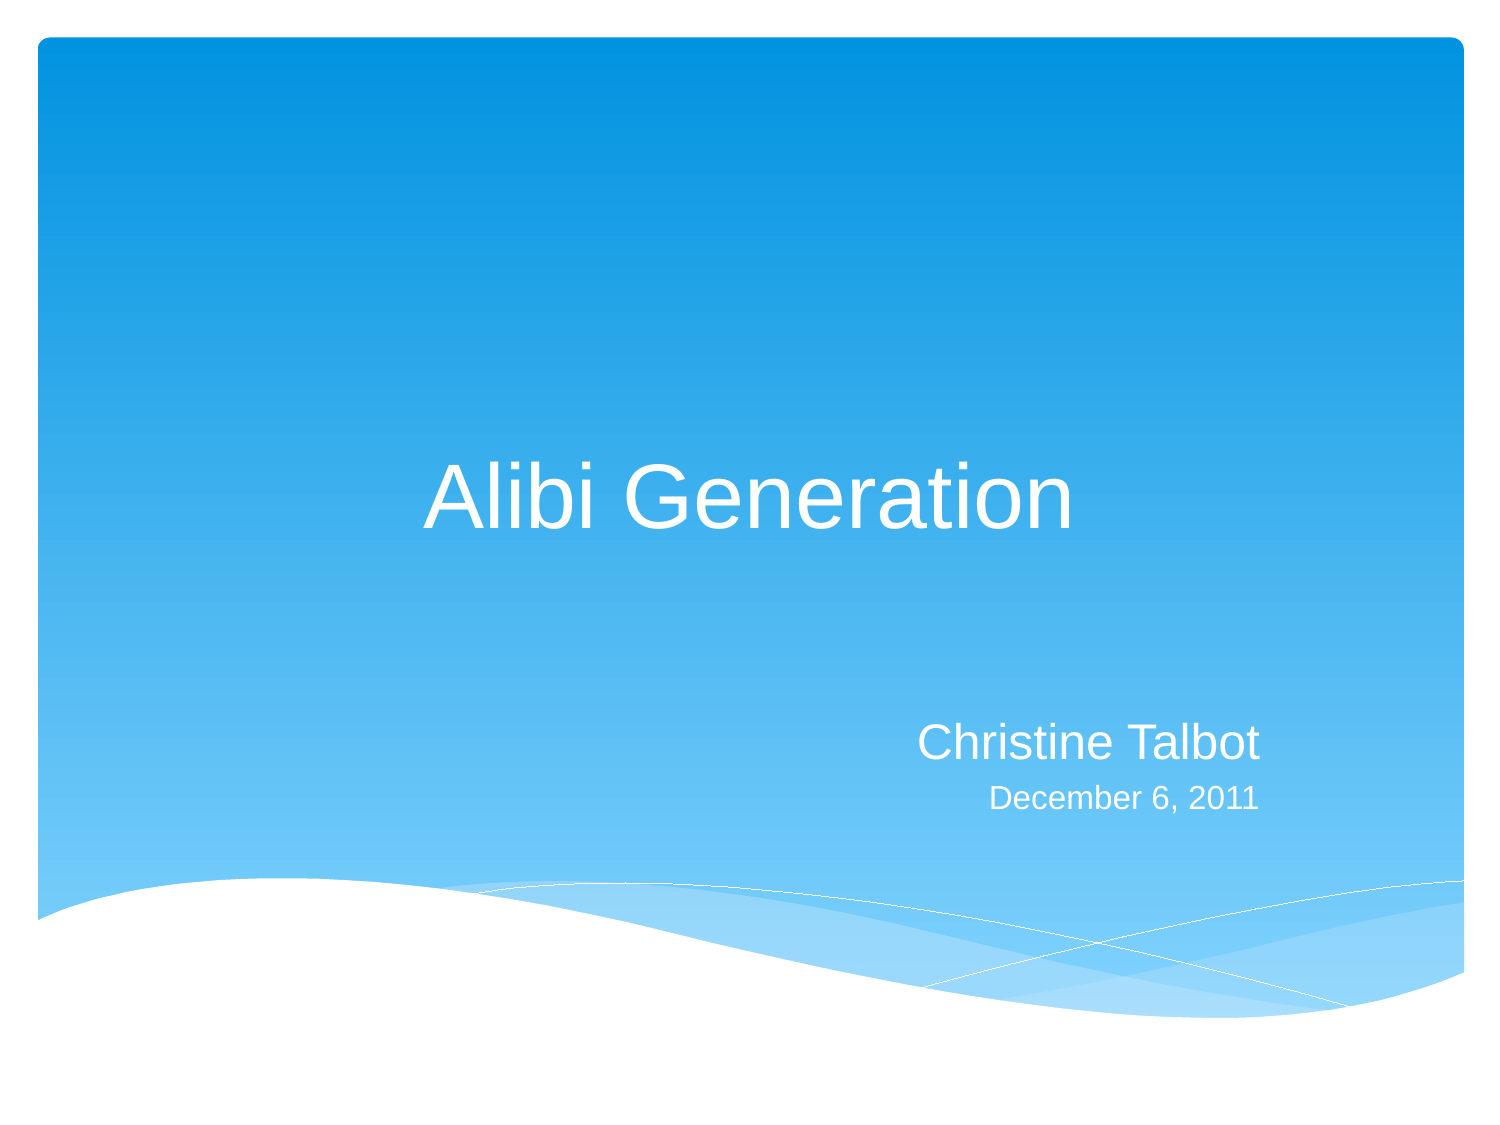

# Alibi Generation

Christine Talbot
December 6, 2011